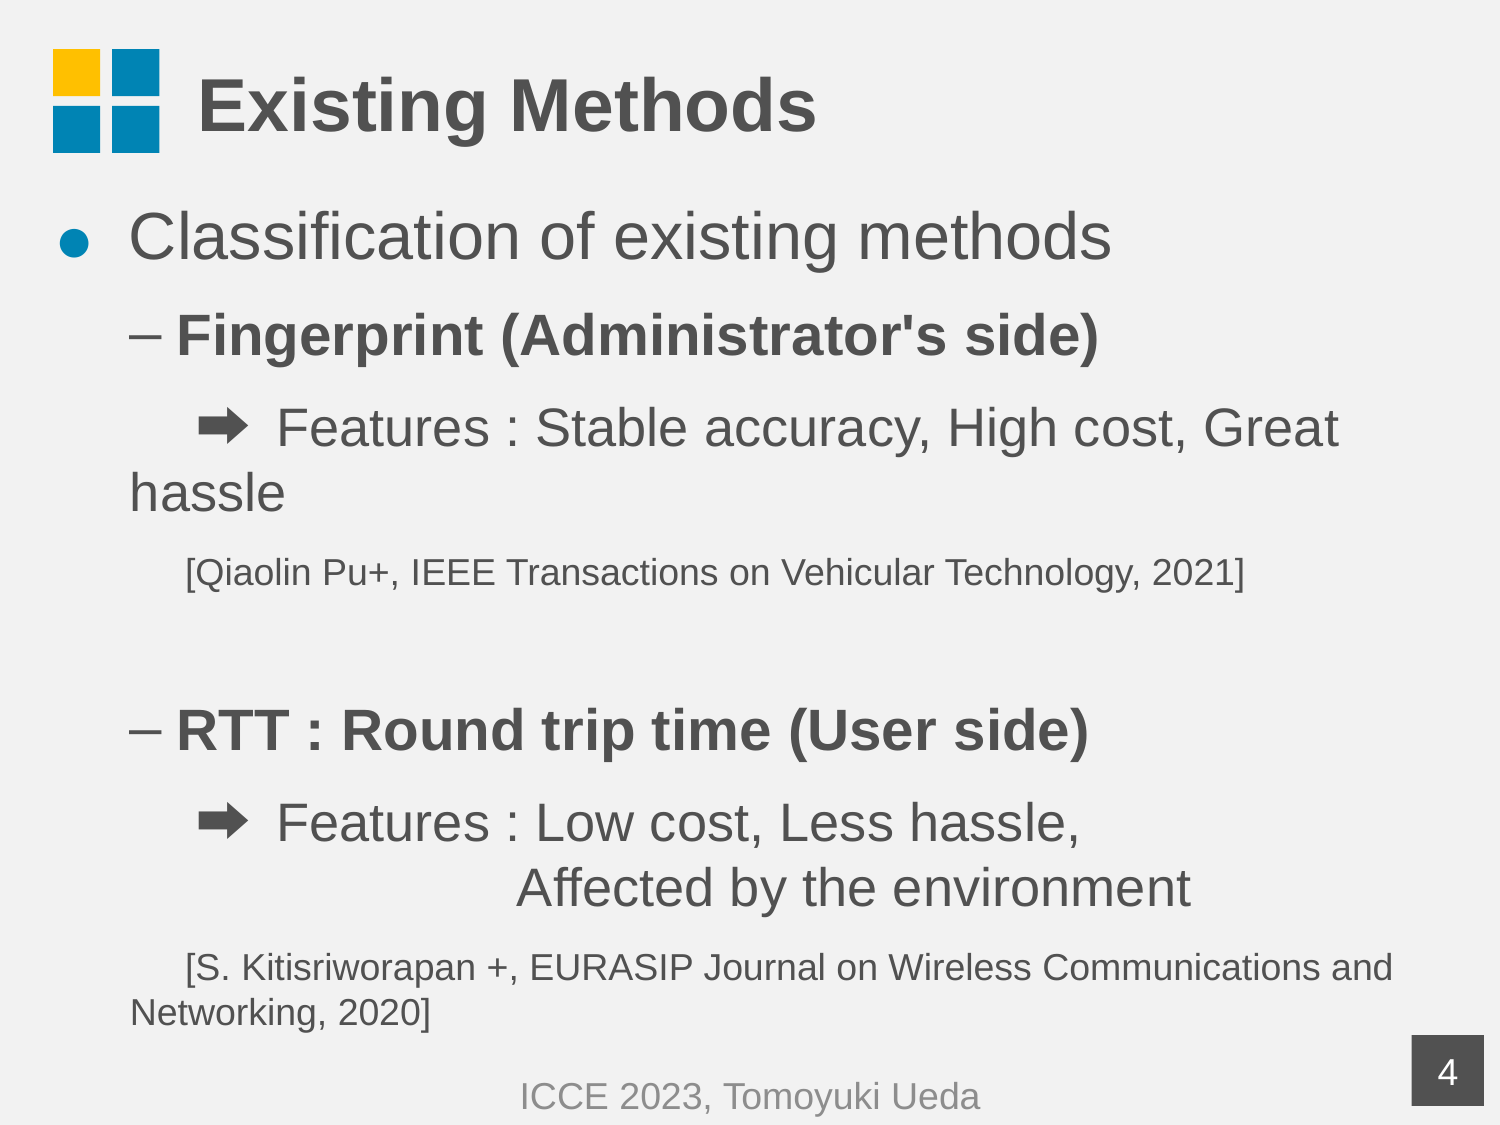

# Existing Methods
Classification of existing methods
Fingerprint (Administrator's side)
　 ➡ Features : Stable accuracy, High cost, Great hassle
　 [Qiaolin Pu+, IEEE Transactions on Vehicular Technology, 2021]

RTT : Round trip time (User side)
　 ➡ Features : Low cost, Less hassle,
                          Affected by the environment
　 [S. Kitisriworapan +, EURASIP Journal on Wireless Communications and Networking, 2020]
4
ICCE 2023, Tomoyuki Ueda